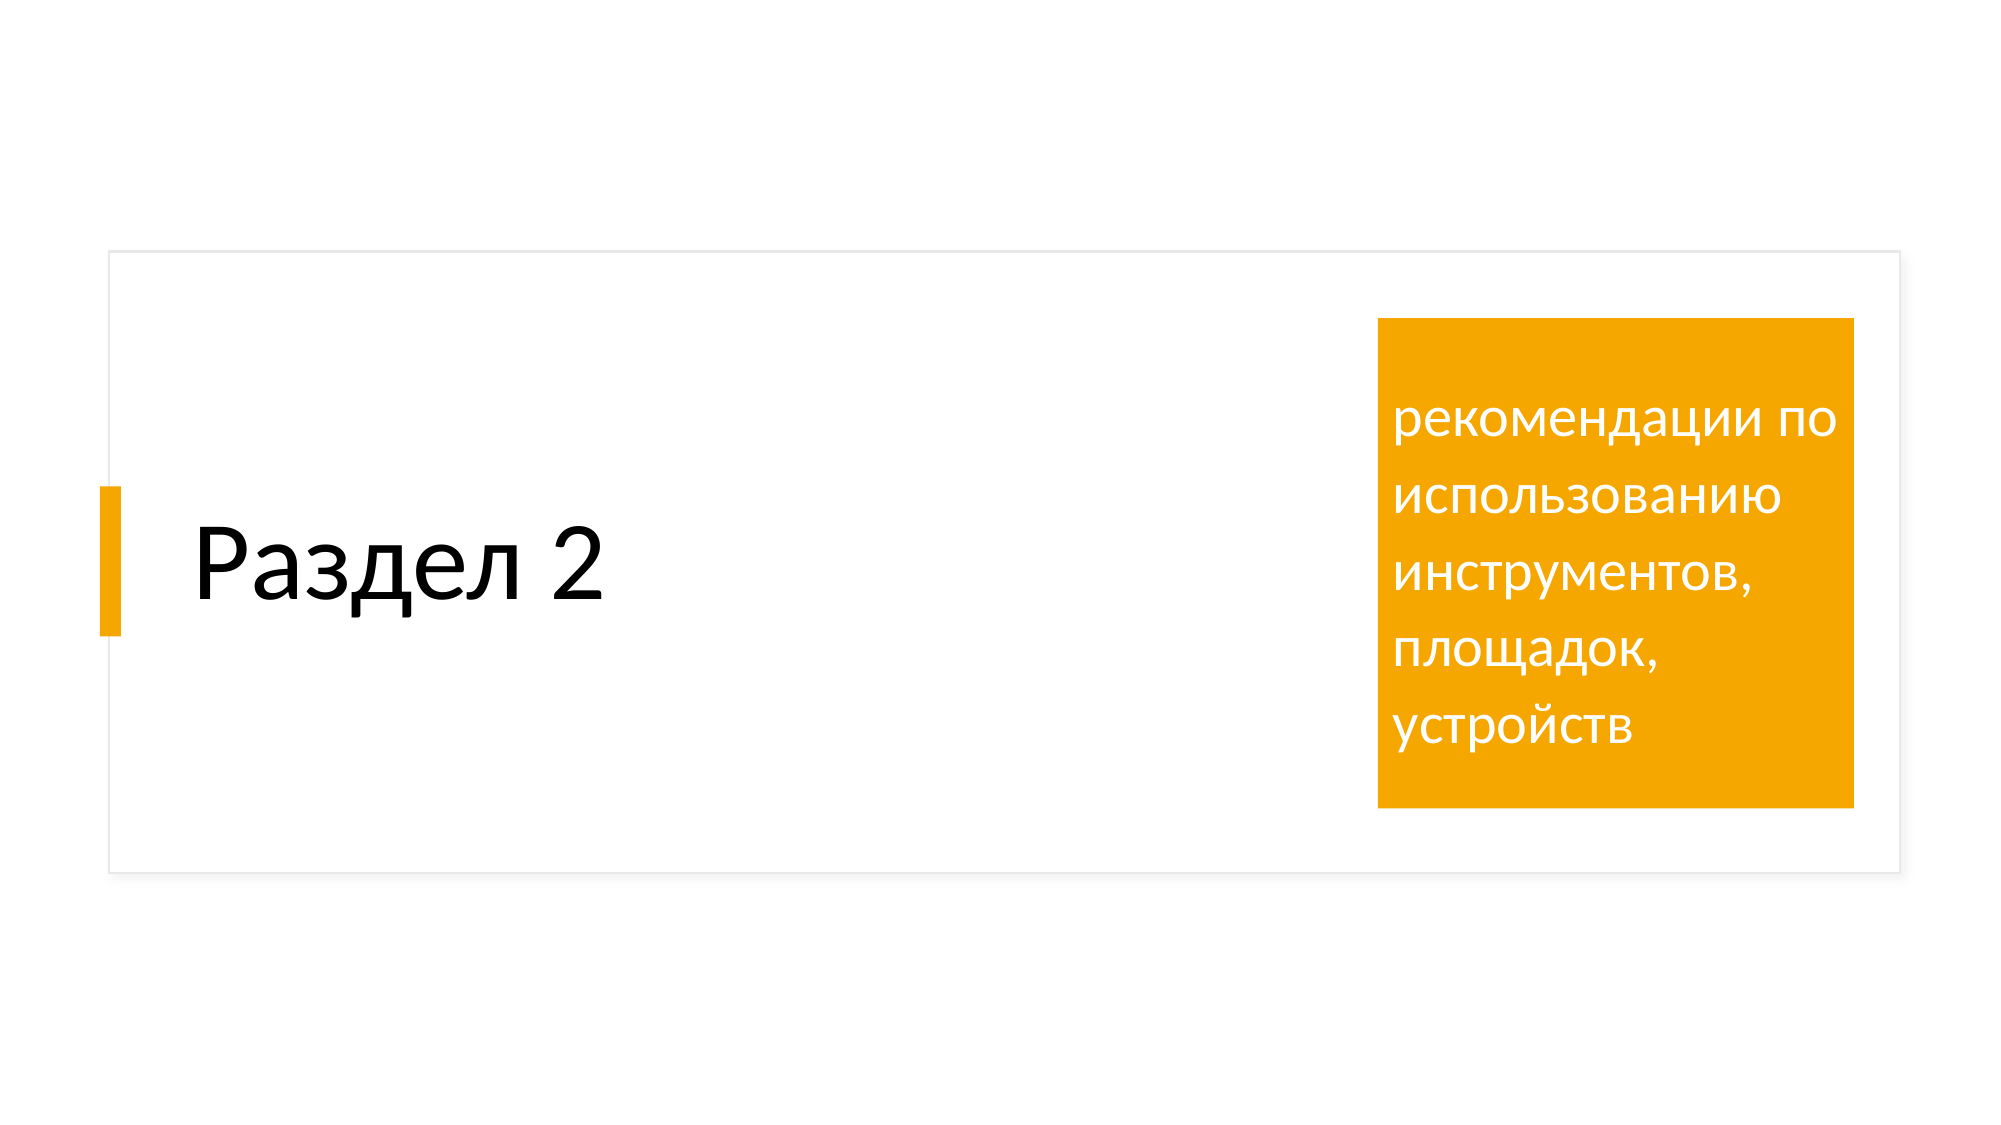

# Раздел 2
рекомендации по использованию инструментов, площадок, устройств